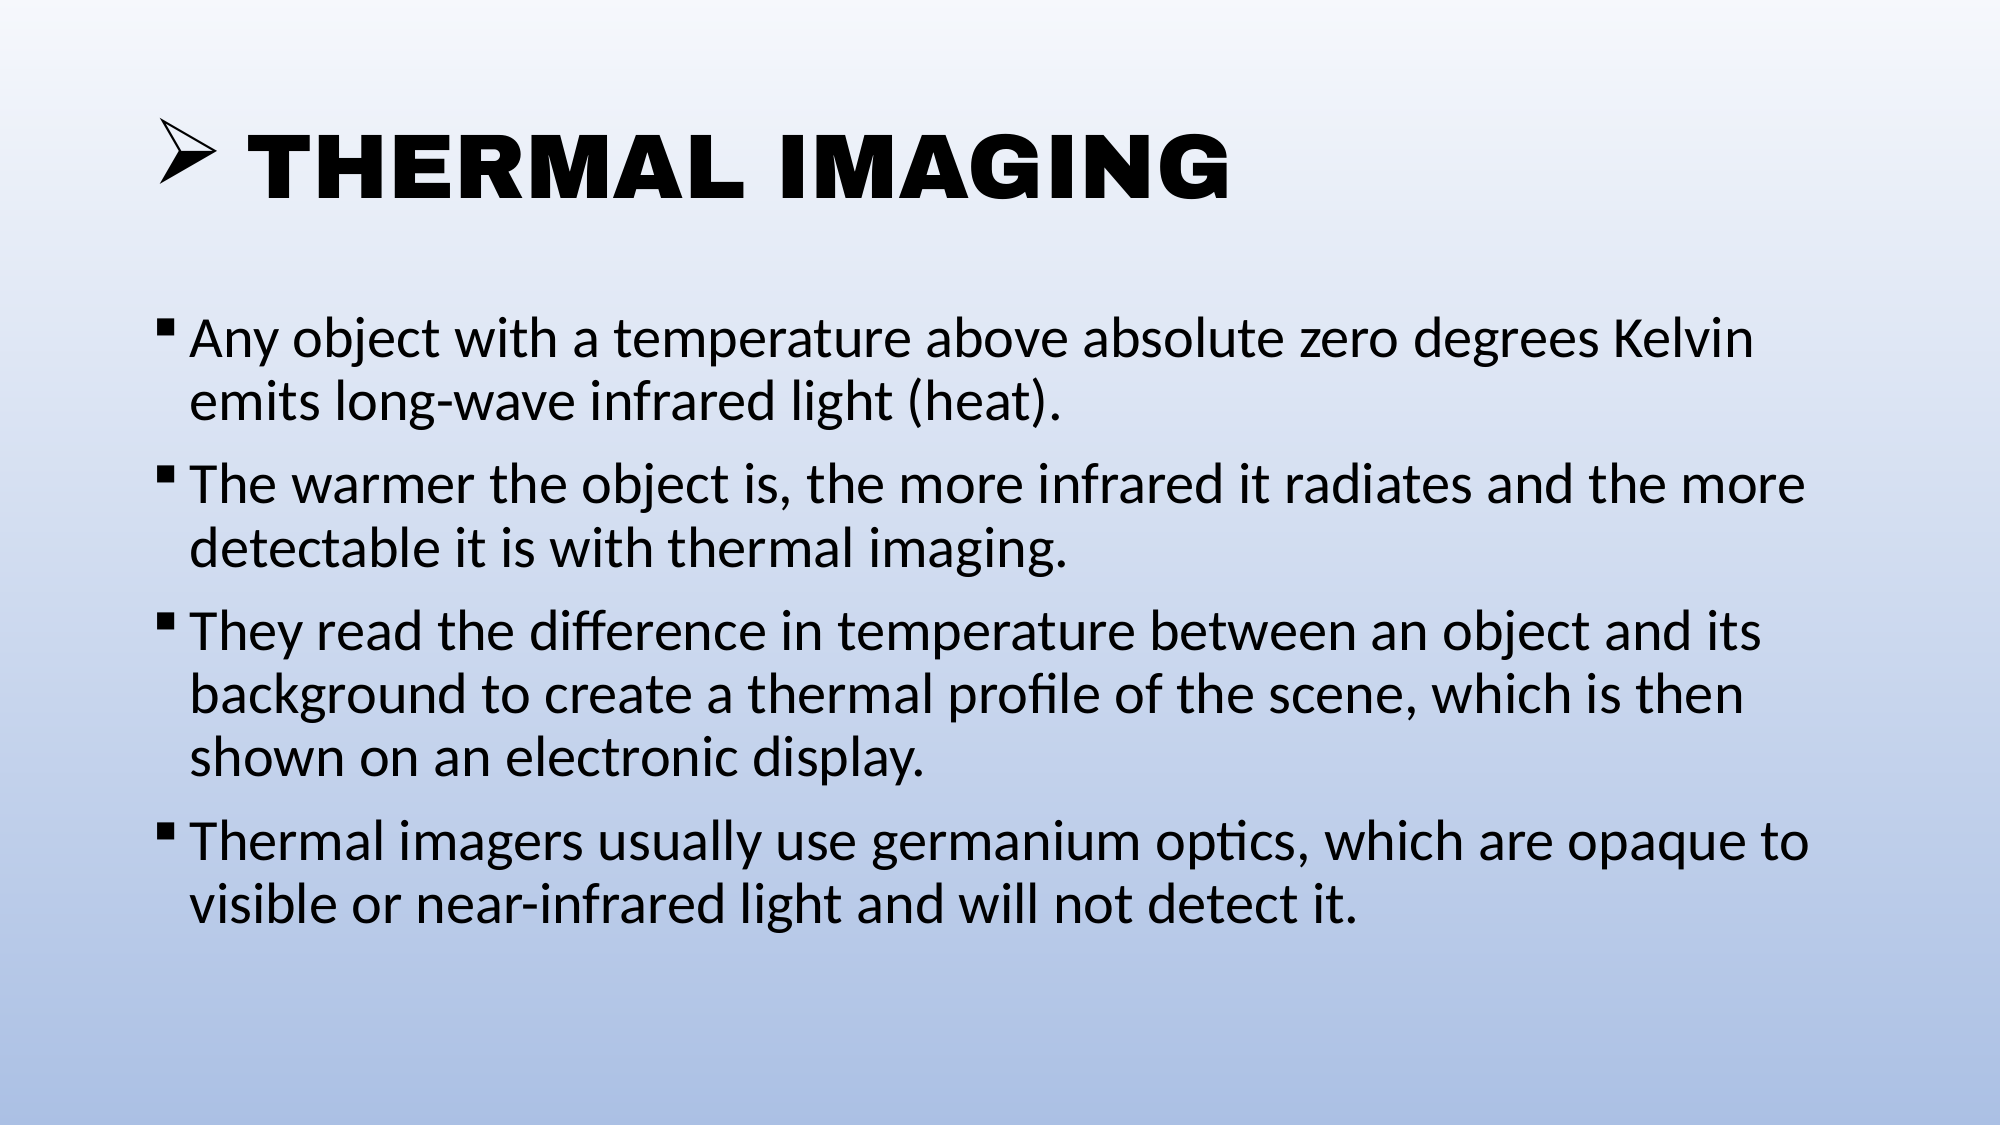

# THERMAL IMAGING
Any object with a temperature above absolute zero degrees Kelvin emits long-wave infrared light (heat).
The warmer the object is, the more infrared it radiates and the more detectable it is with thermal imaging.
They read the difference in temperature between an object and its background to create a thermal profile of the scene, which is then shown on an electronic display.
Thermal imagers usually use germanium optics, which are opaque to visible or near-infrared light and will not detect it.